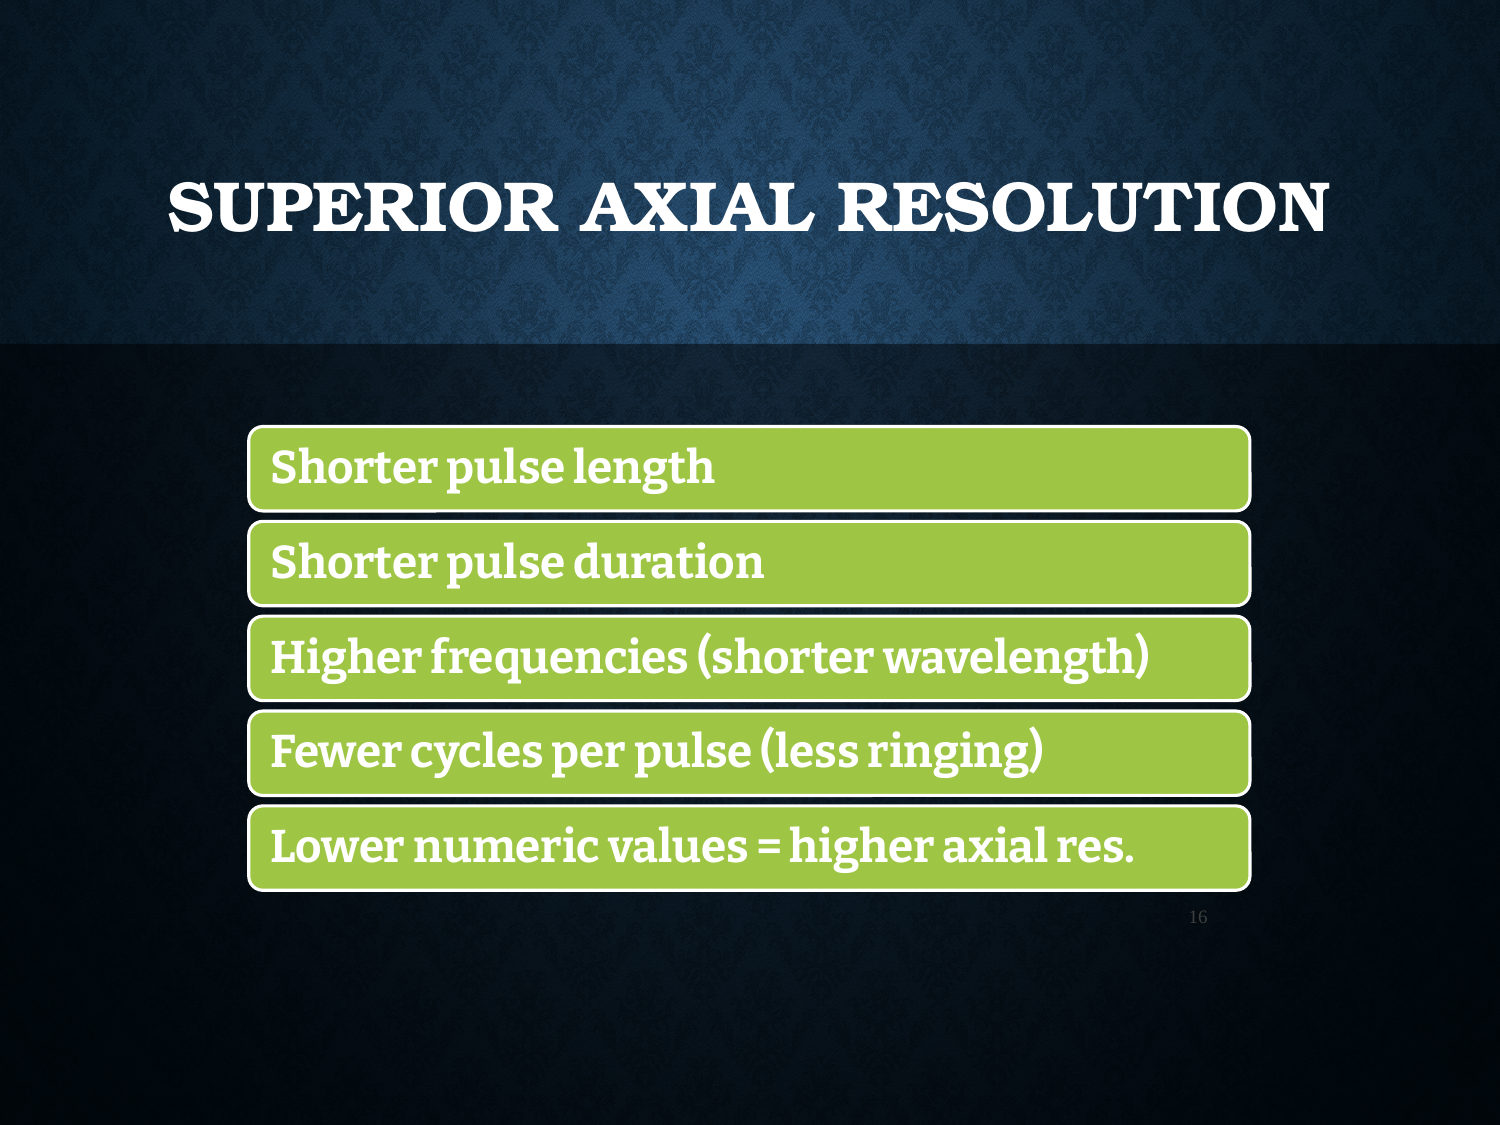

# Superior Axial Resolution

Shorter pulse length
Shorter pulse duration
Higher frequencies (shorter wavelength)
Fewer cycles per pulse (less ringing)
Lower numeric values = higher axial res.

16